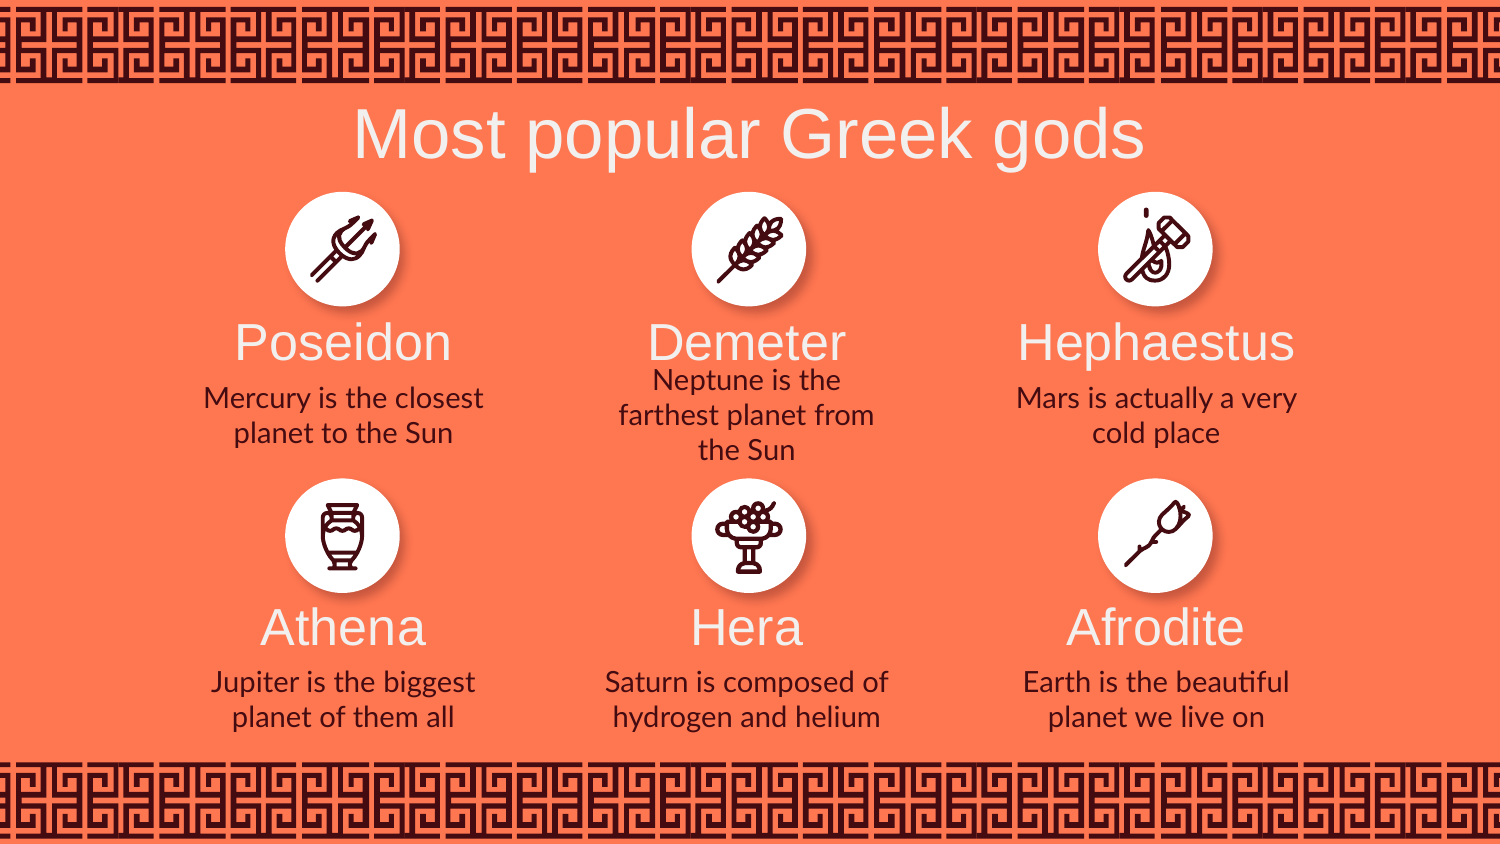

# Most popular Greek gods

Poseidon
Demeter
Hephaestus
Mercury is the closest planet to the Sun
Mars is actually a very cold place
Neptune is the farthest planet from the Sun

Athena
Hera
Afrodite
Jupiter is the biggest planet of them all
Saturn is composed of hydrogen and helium
Earth is the beautiful planet we live on